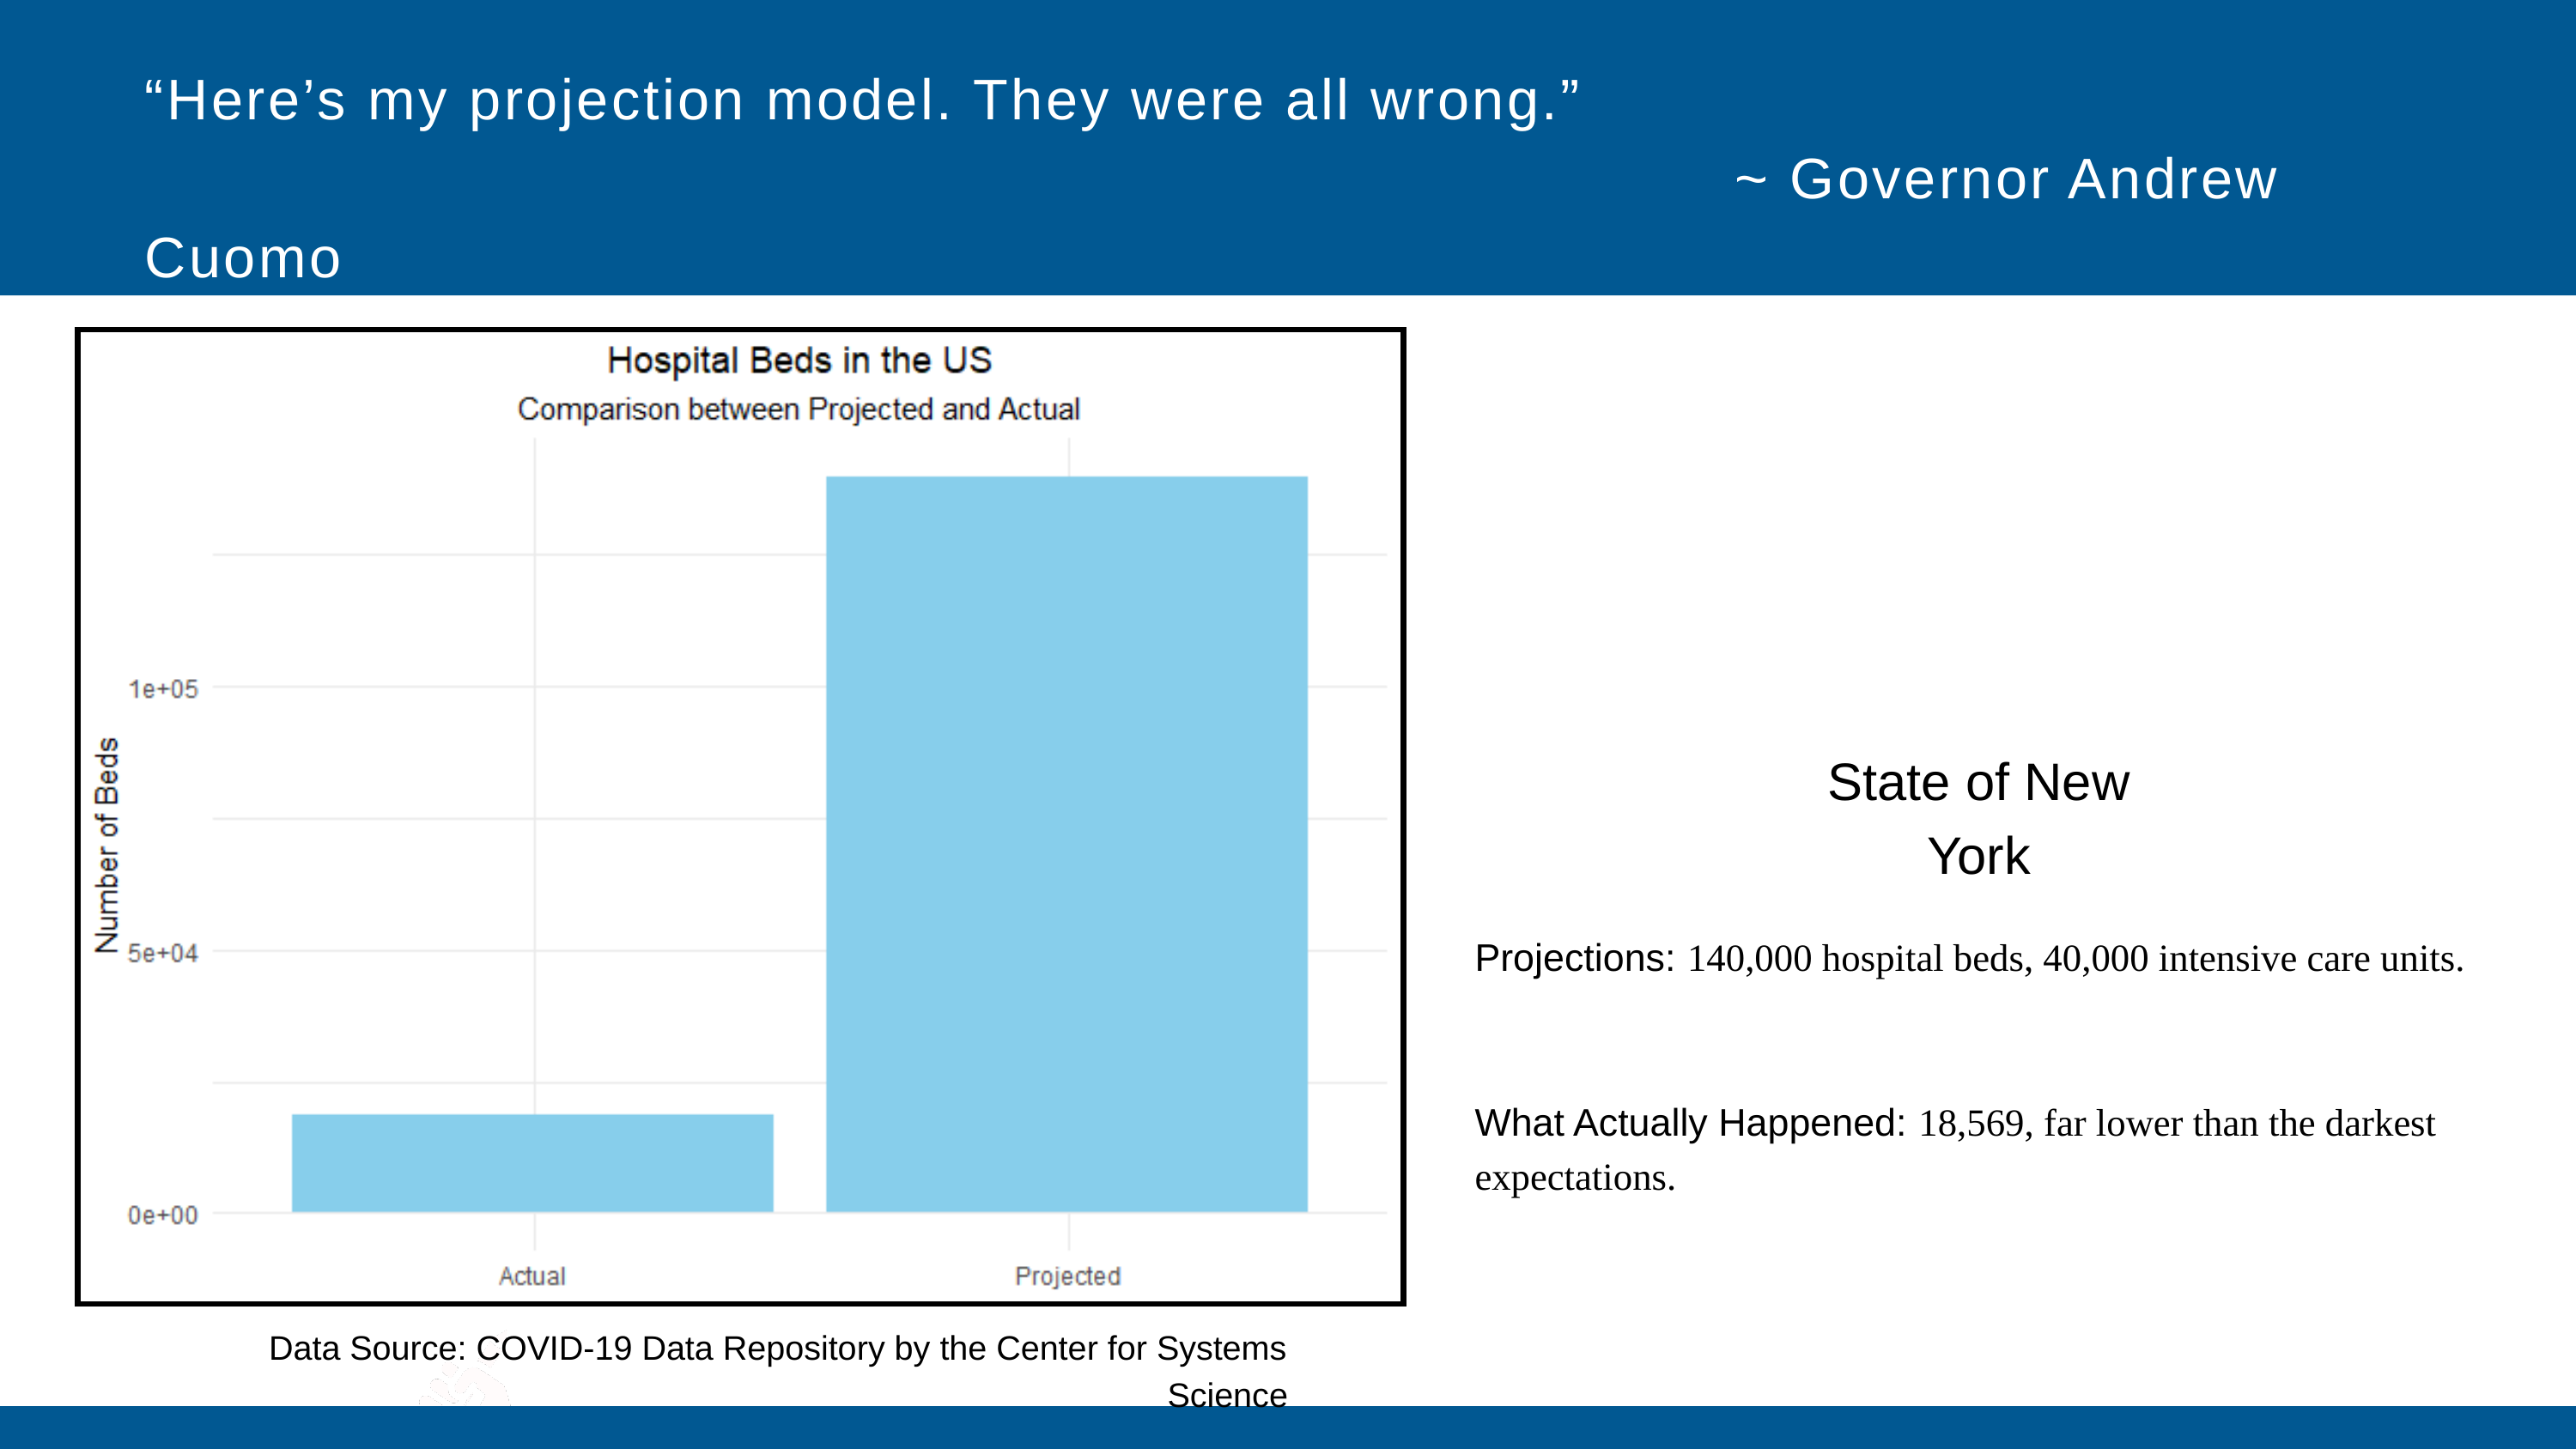

“Here’s my projection model. They were all wrong.”
                                                                                    ~ Governor Andrew Cuomo

State of New York
Projections: 140,000 hospital beds, 40,000 intensive care units.
What Actually Happened: 18,569, far lower than the darkest expectations.
Data Source: COVID-19 Data Repository by the Center for Systems Science